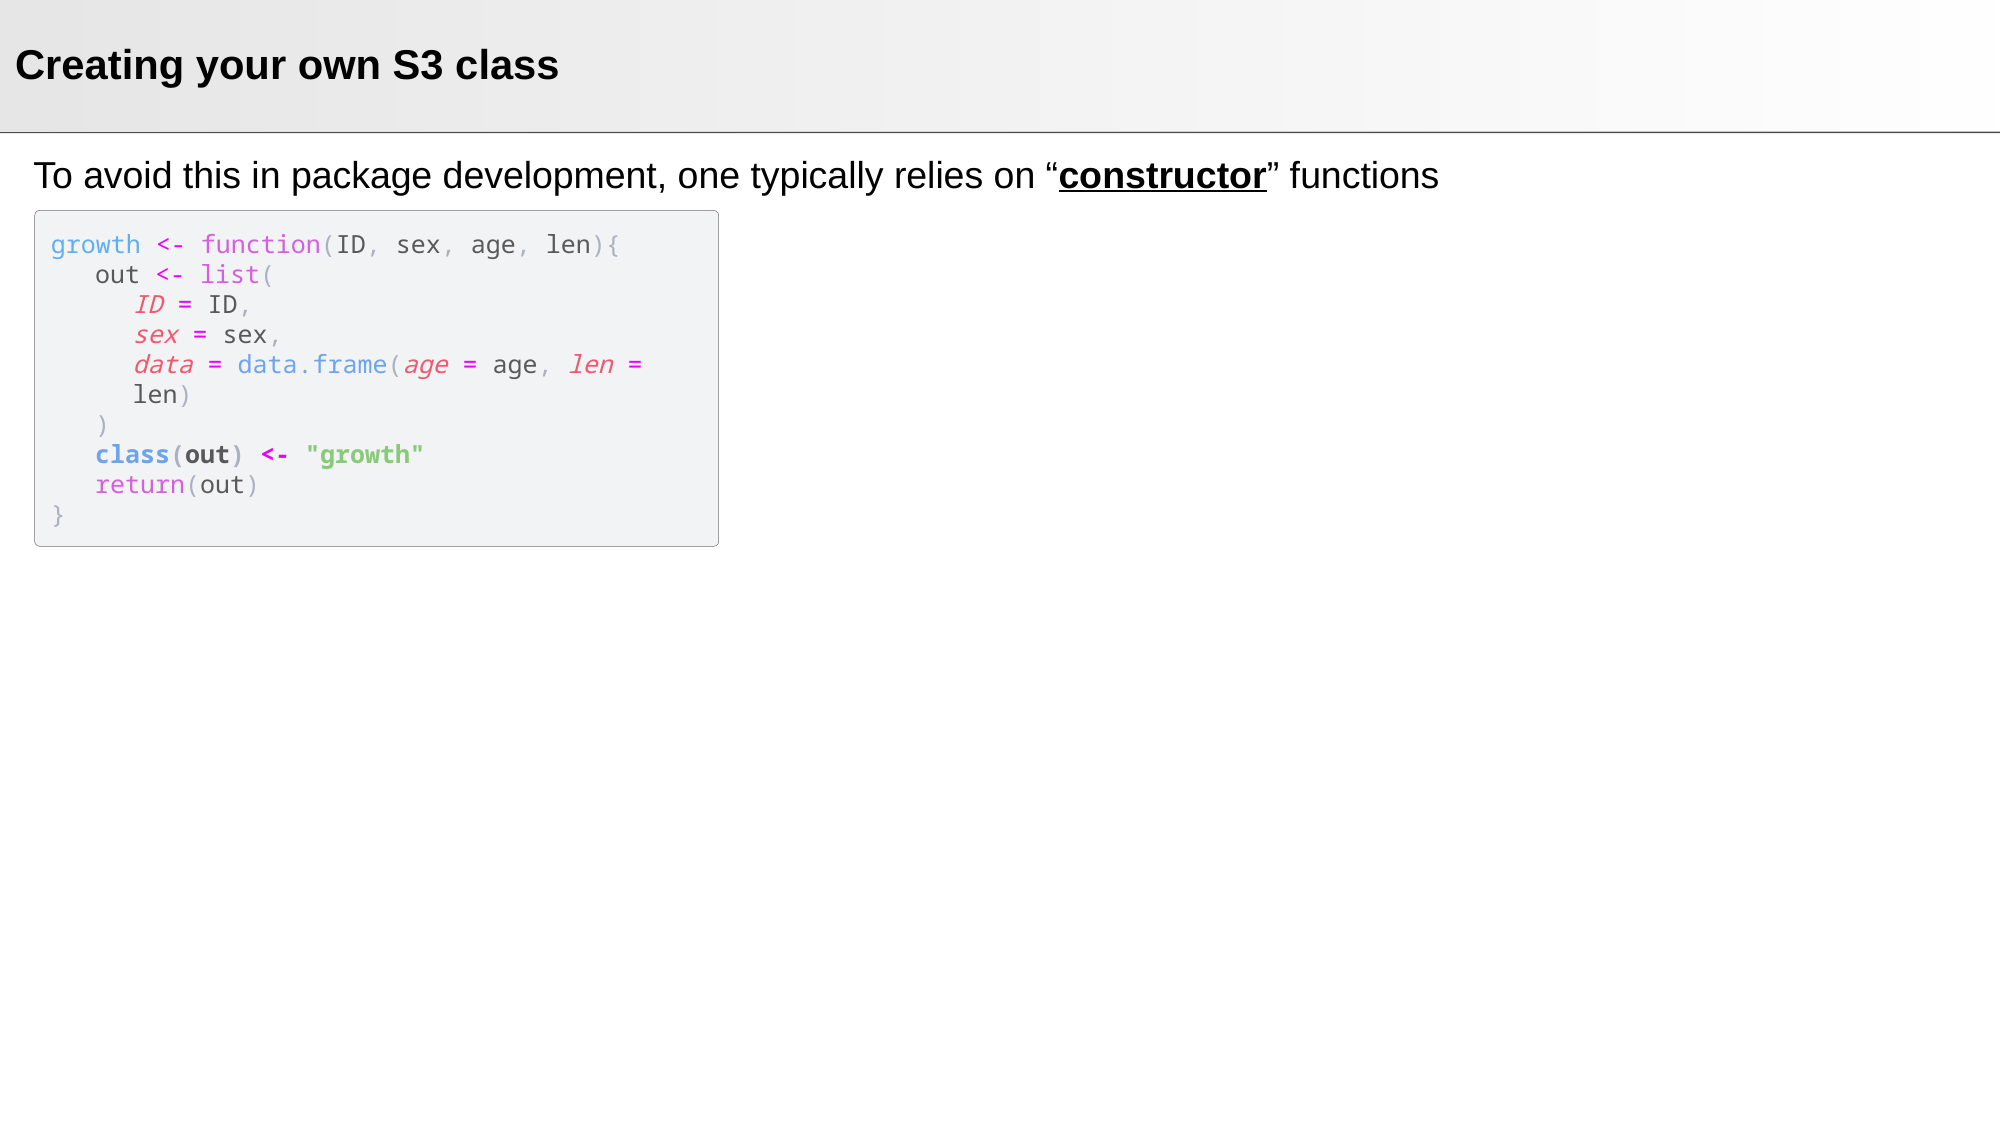

# Creating your own S3 class
To avoid this in package development, one typically relies on “constructor” functions
growth <- function(ID, sex, age, len){
out <- list(
ID = ID,
sex = sex,
data = data.frame(age = age, len = len)
)
class(out) <- "growth"
return(out)
}